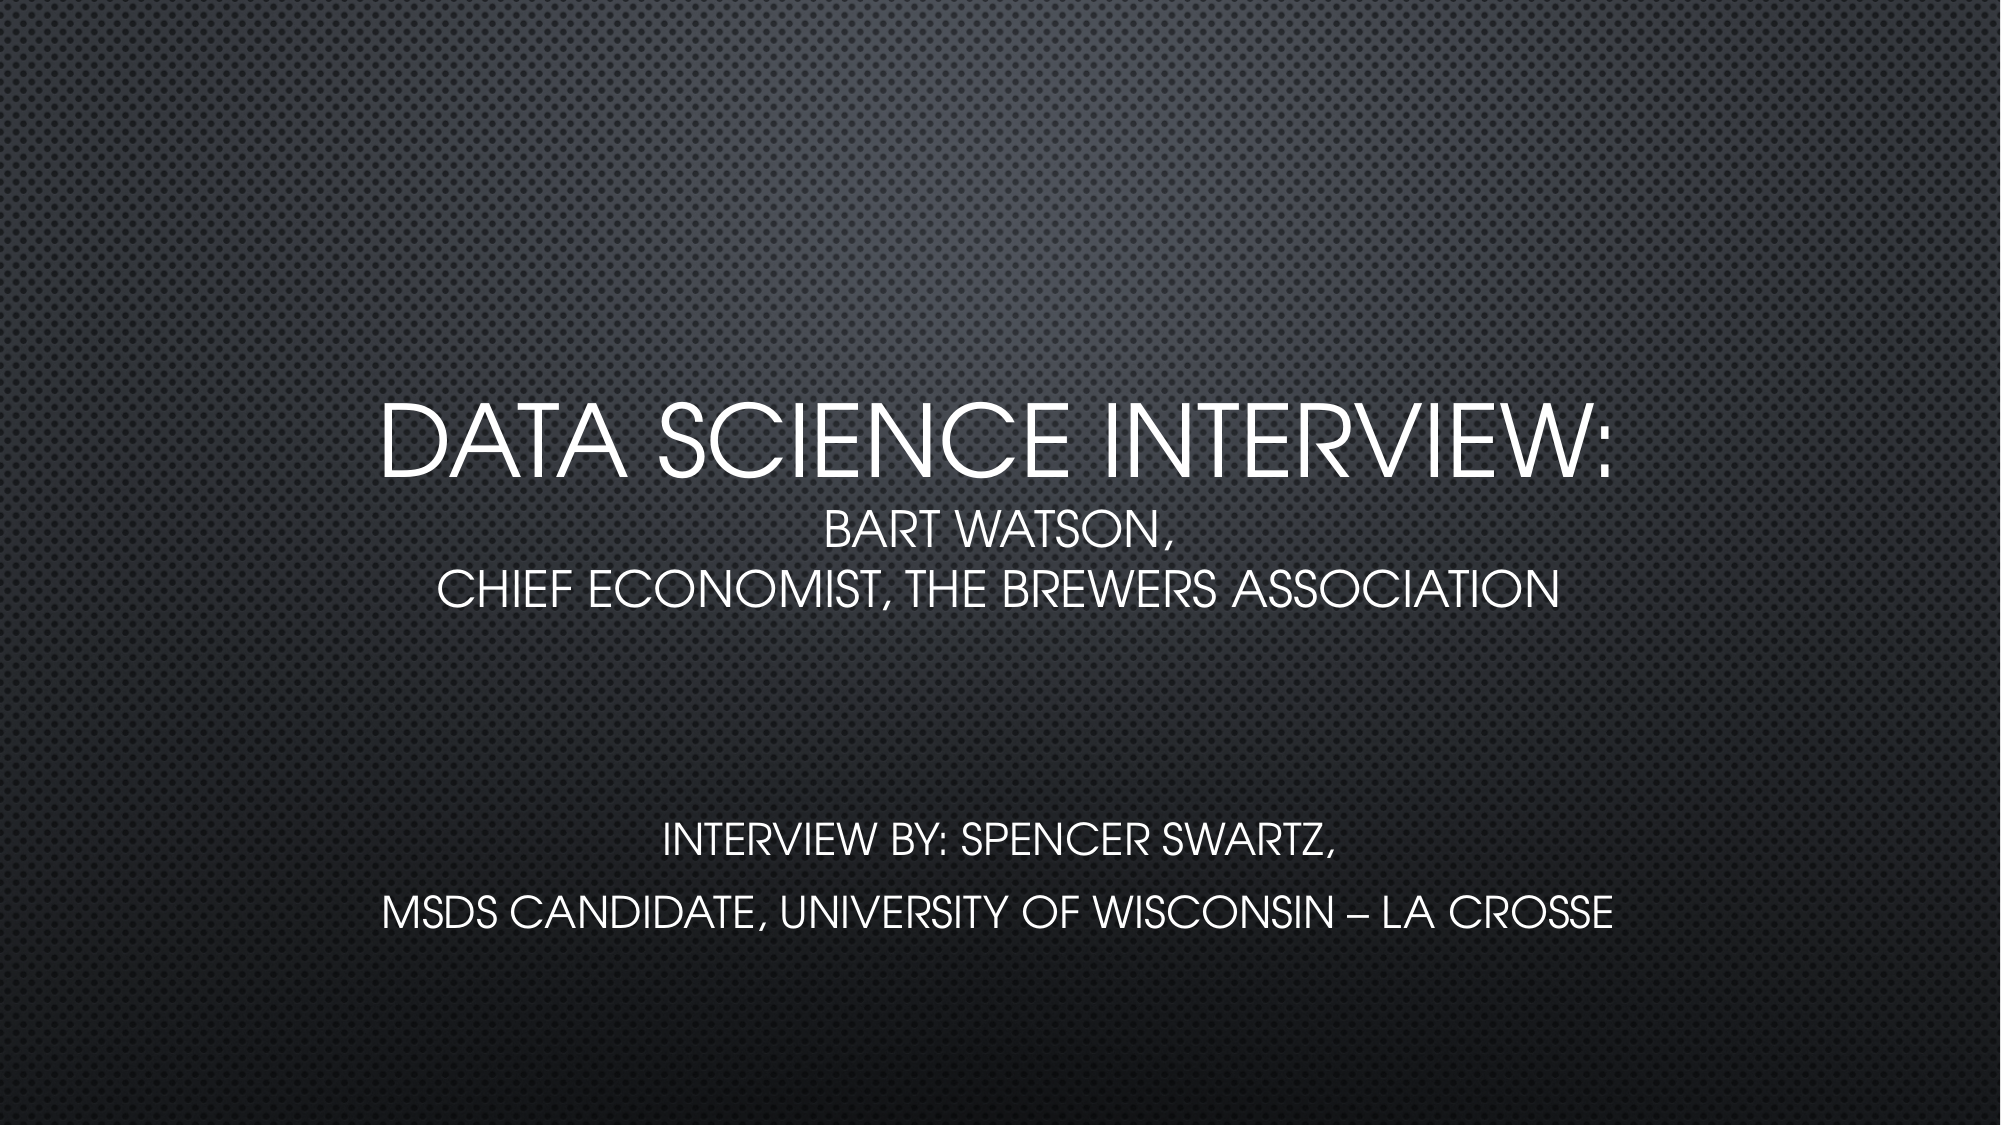

# Data Science Interview: Bart Watson, Chief Economist, The Brewers Association
Interview By: Spencer Swartz,
MSDS Candidate, University of Wisconsin – La Crosse